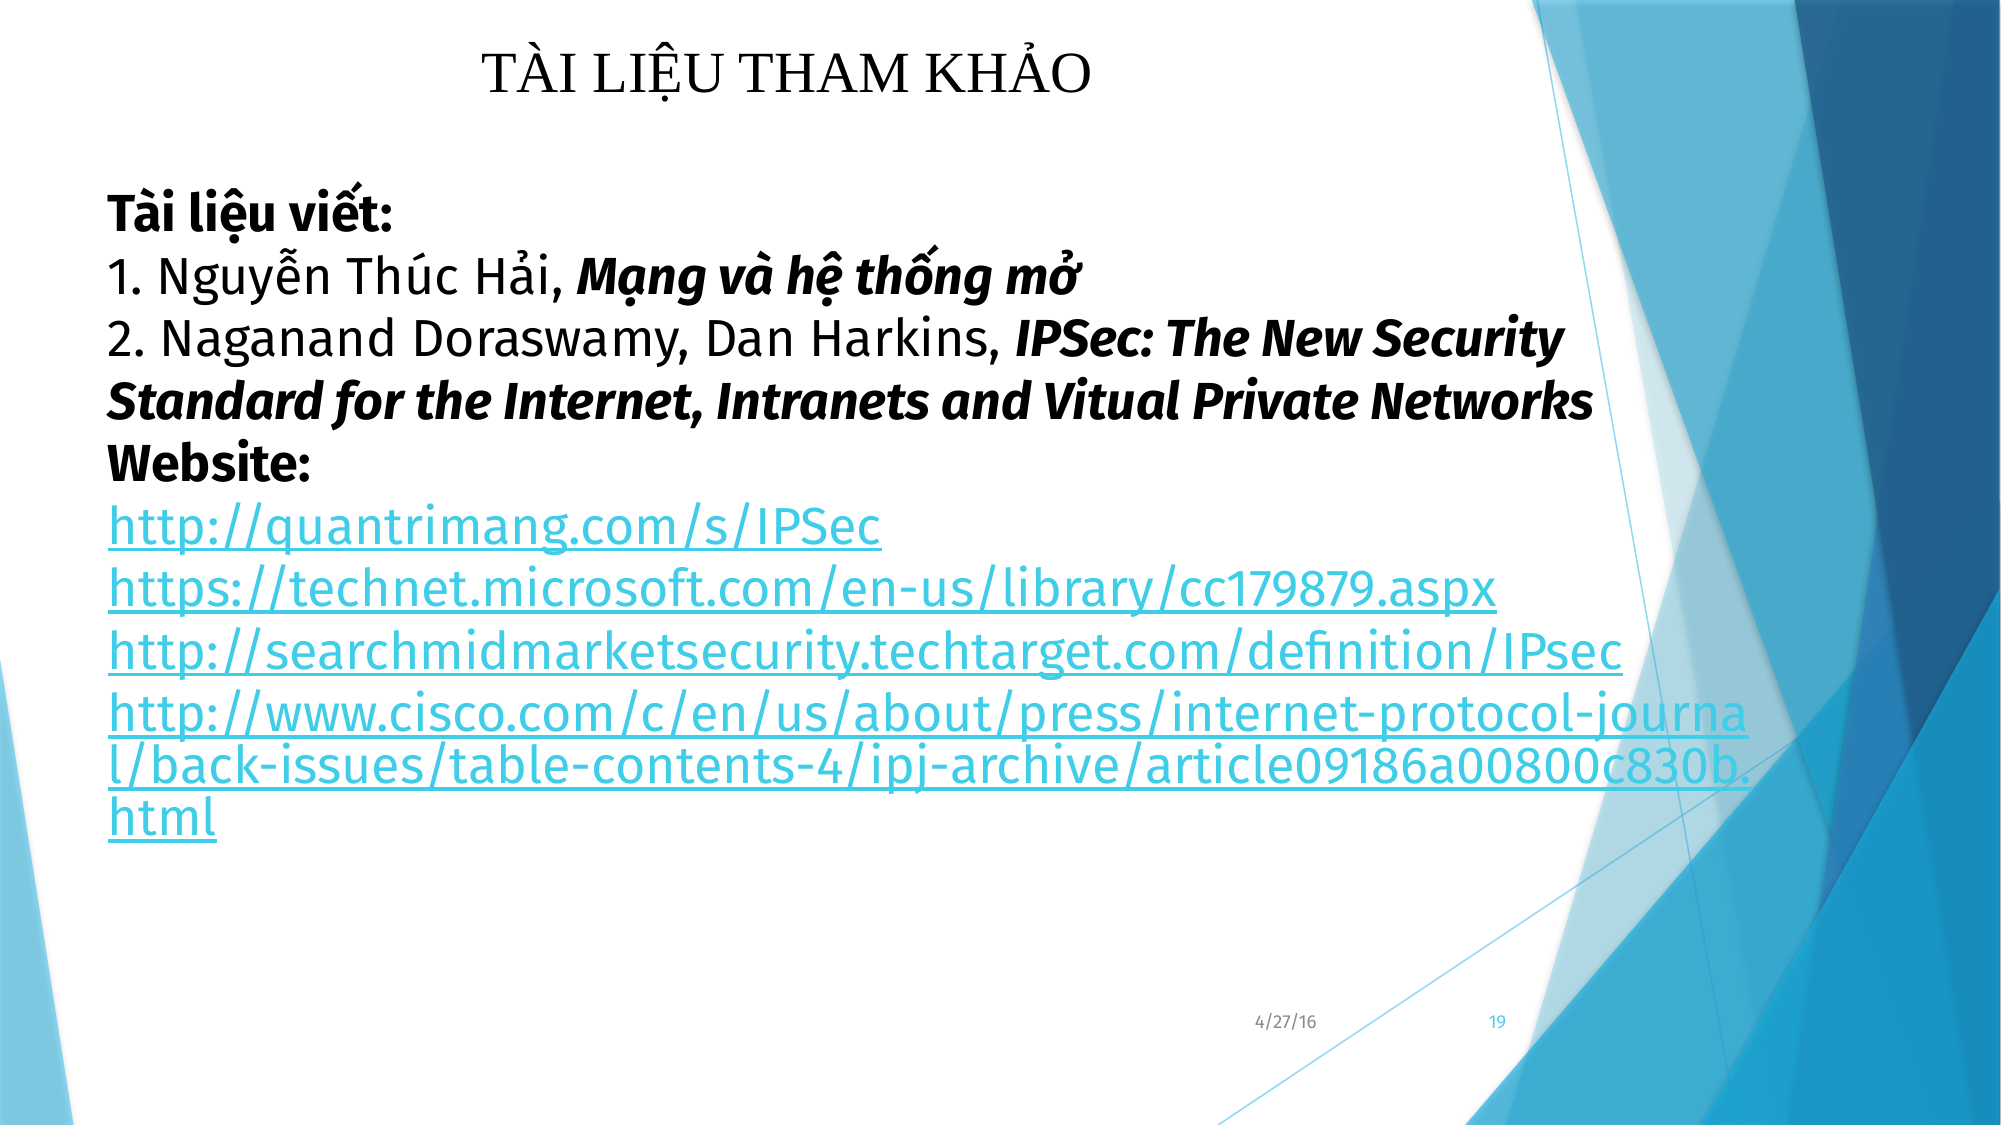

TÀI LIỆU THAM KHẢO
Tài liệu viết:
1. Nguyễn Thúc Hải, Mạng và hệ thống mở
2. Naganand Doraswamy, Dan Harkins, IPSec: The New Security Standard for the Internet, Intranets and Vitual Private Networks
Website:
http://quantrimang.com/s/IPSec
https://technet.microsoft.com/en-us/library/cc179879.aspx
http://searchmidmarketsecurity.techtarget.com/definition/IPsec
http://www.cisco.com/c/en/us/about/press/internet-protocol-journal/back-issues/table-contents-4/ipj-archive/article09186a00800c830b.html

4/27/16
19